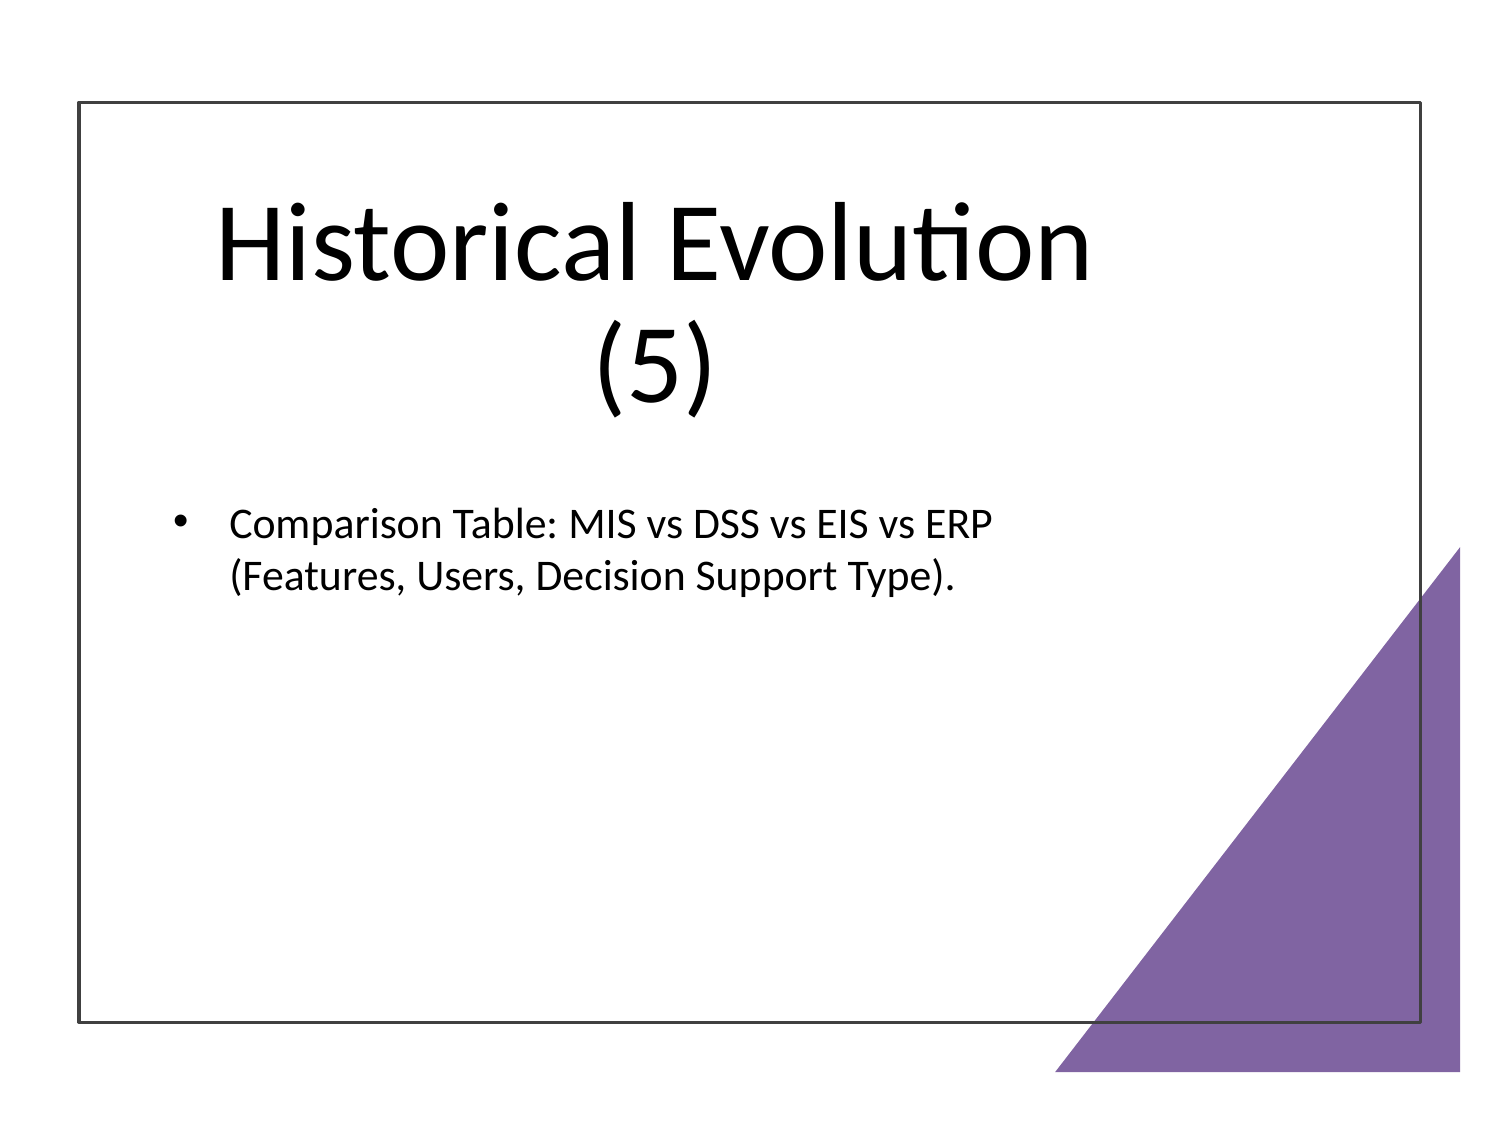

# Historical Evolution (5)
Comparison Table: MIS vs DSS vs EIS vs ERP (Features, Users, Decision Support Type).